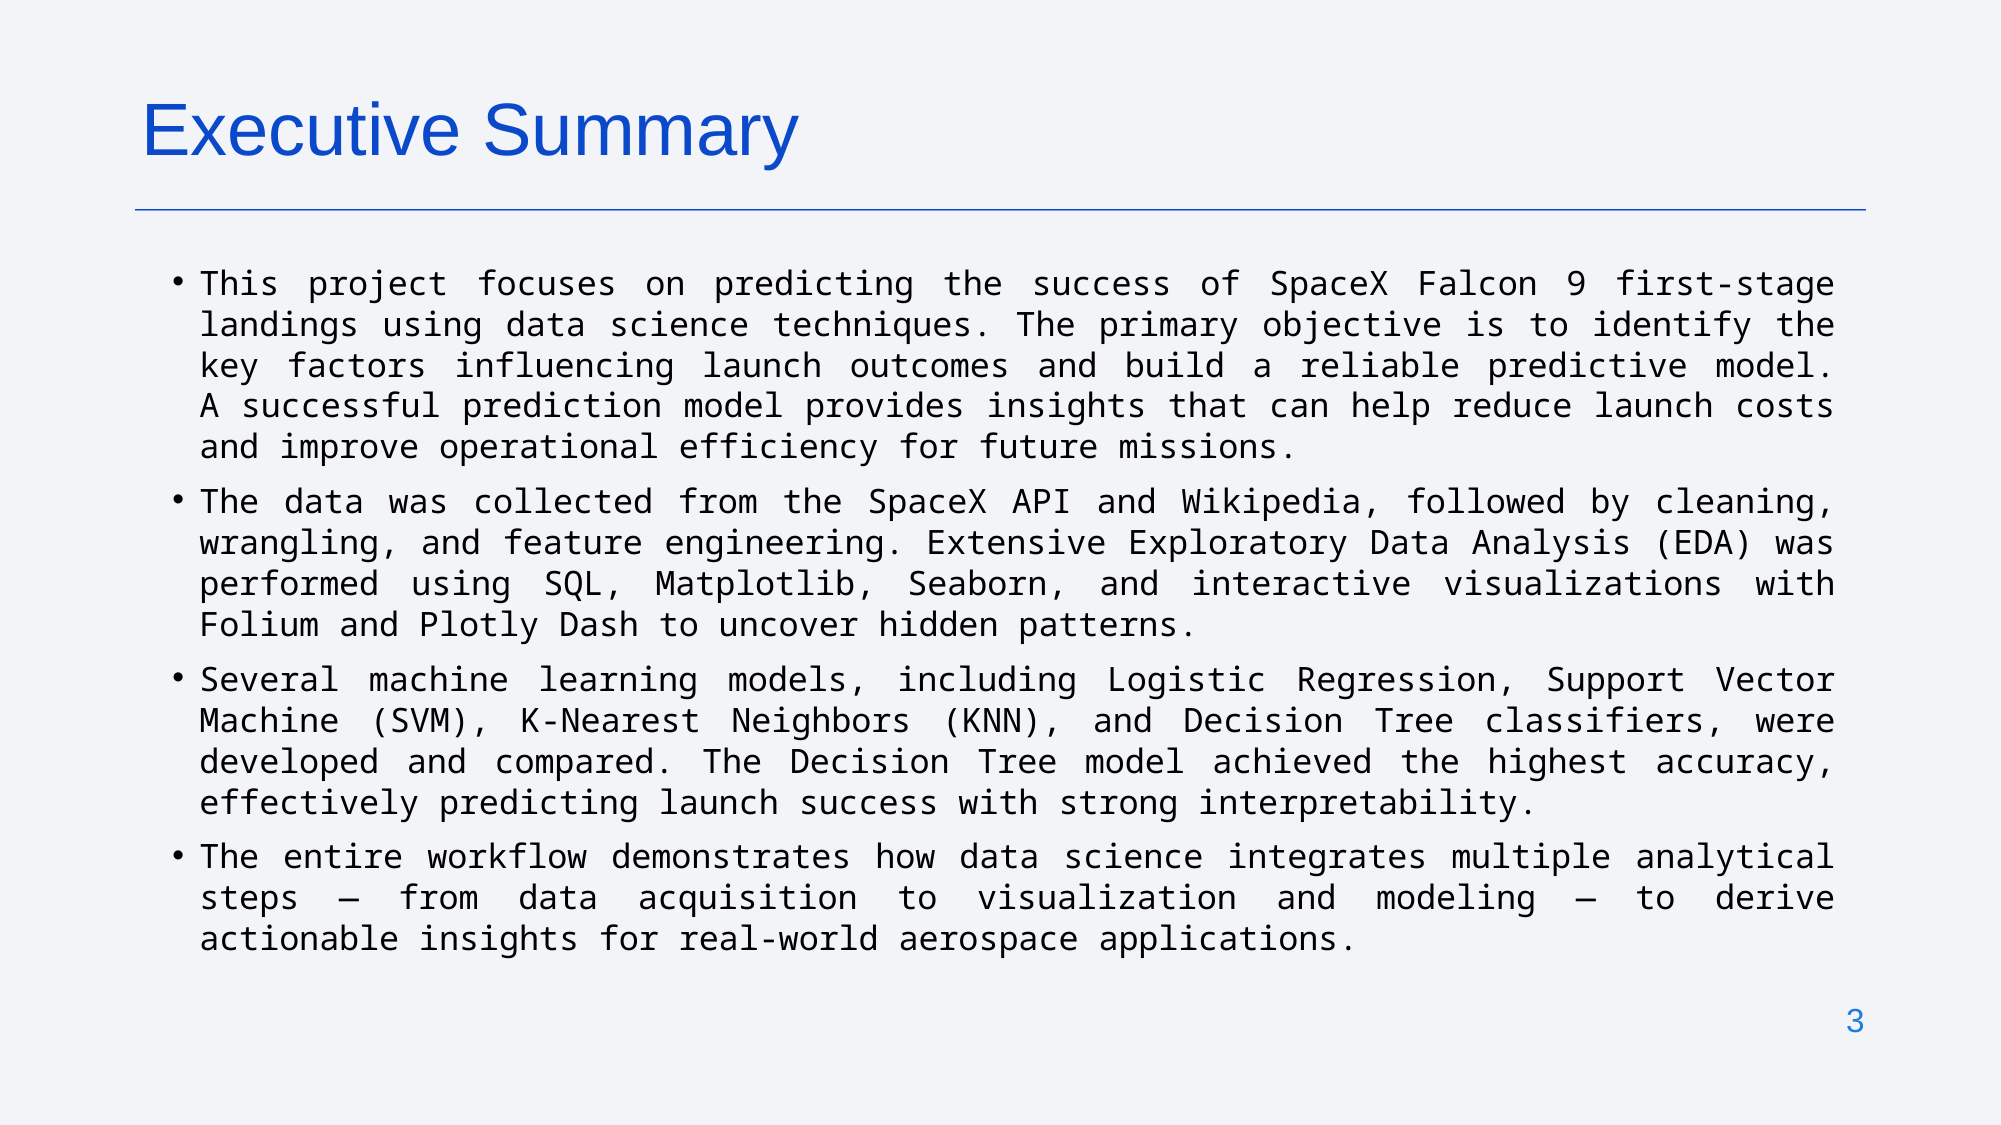

Executive Summary
This project focuses on predicting the success of SpaceX Falcon 9 first-stage landings using data science techniques. The primary objective is to identify the key factors influencing launch outcomes and build a reliable predictive model.
A successful prediction model provides insights that can help reduce launch costs and improve operational efficiency for future missions.
The data was collected from the SpaceX API and Wikipedia, followed by cleaning, wrangling, and feature engineering. Extensive Exploratory Data Analysis (EDA) was performed using SQL, Matplotlib, Seaborn, and interactive visualizations with Folium and Plotly Dash to uncover hidden patterns.
Several machine learning models, including Logistic Regression, Support Vector Machine (SVM), K-Nearest Neighbors (KNN), and Decision Tree classifiers, were developed and compared. The Decision Tree model achieved the highest accuracy, effectively predicting launch success with strong interpretability.
The entire workflow demonstrates how data science integrates multiple analytical steps — from data acquisition to visualization and modeling — to derive actionable insights for real-world aerospace applications.

3